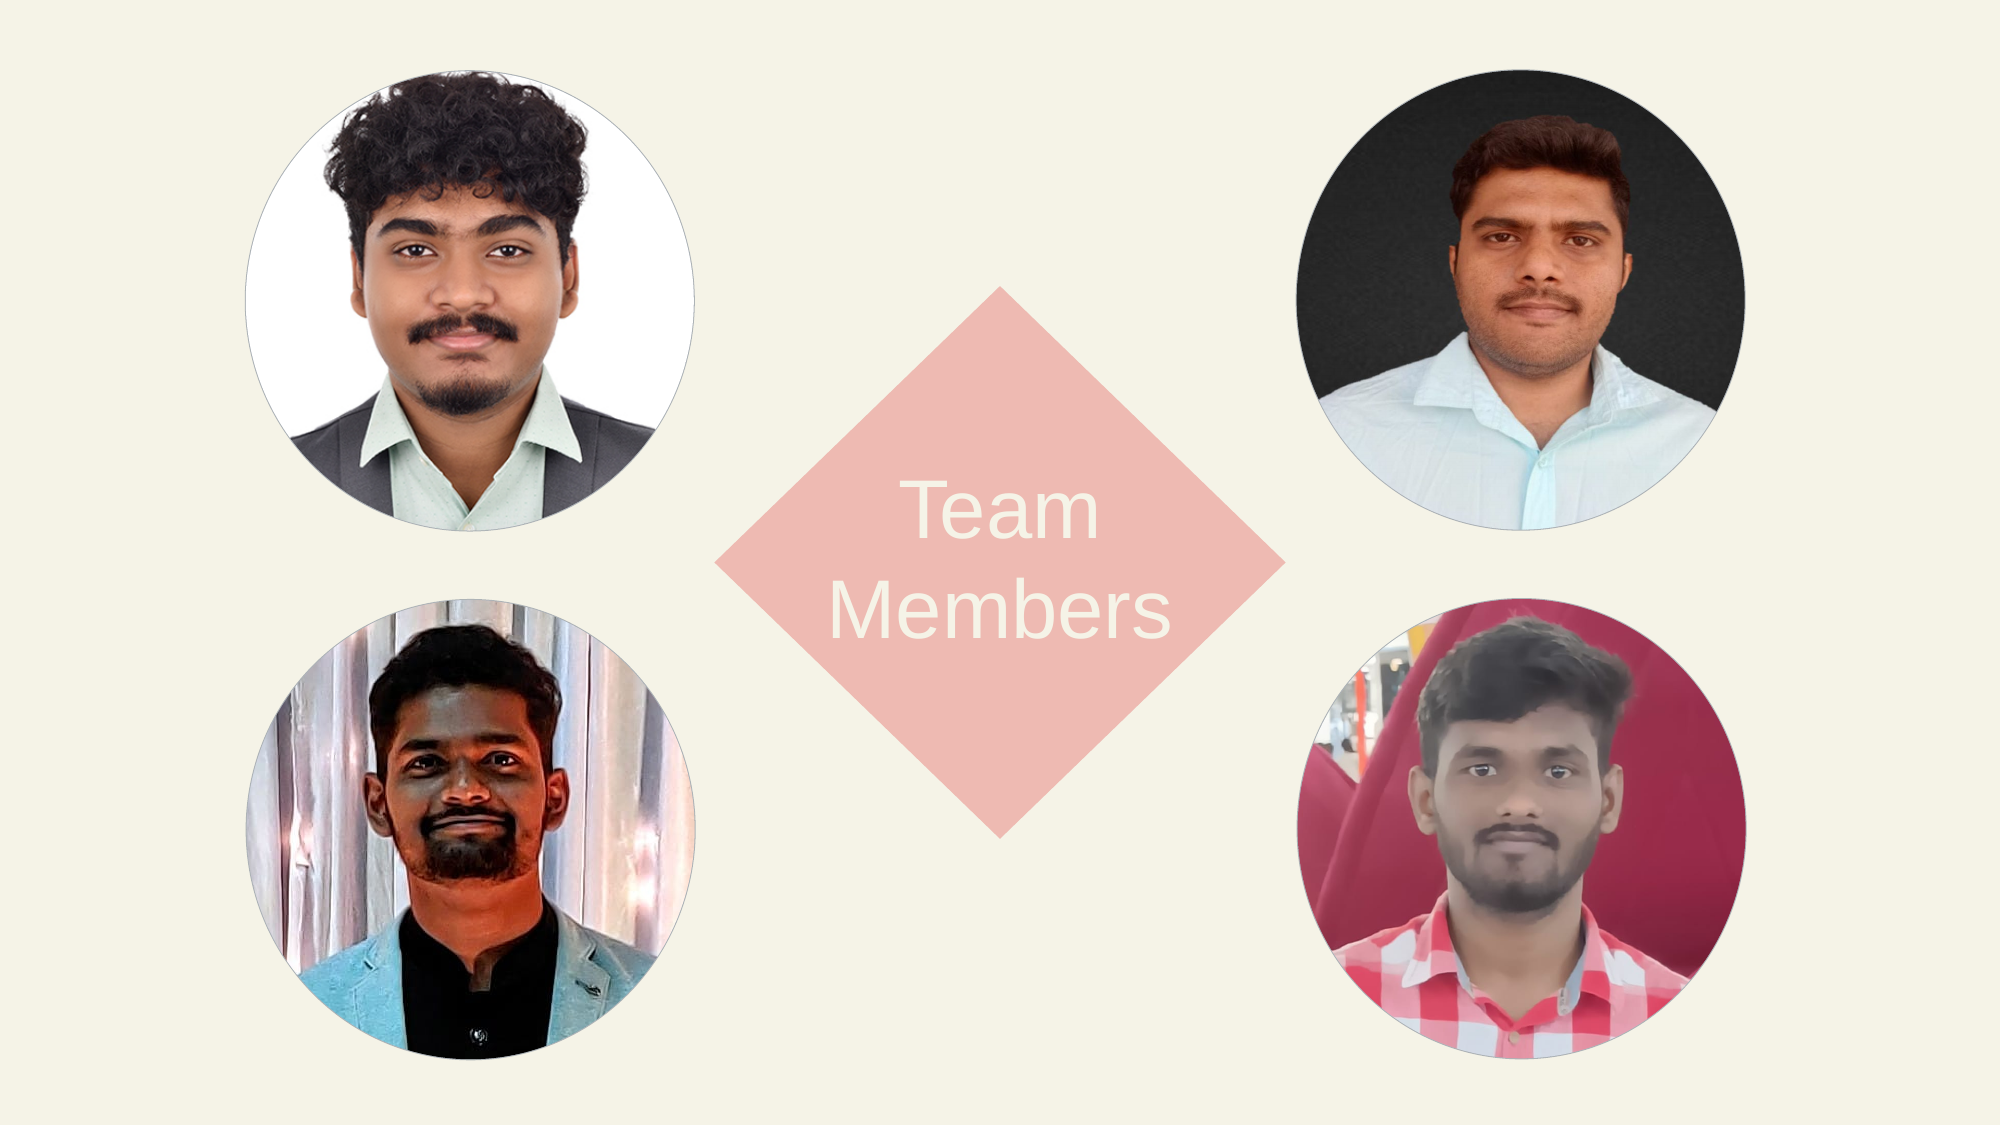

Suryateja Reddy

ML Engineer

Venkata Chanakya Samsani

Business Analyst
Team
Members

Chandragiri
Giri

Data Engineer

Pavan Kalyan Nandamuri

DevOps Engineer